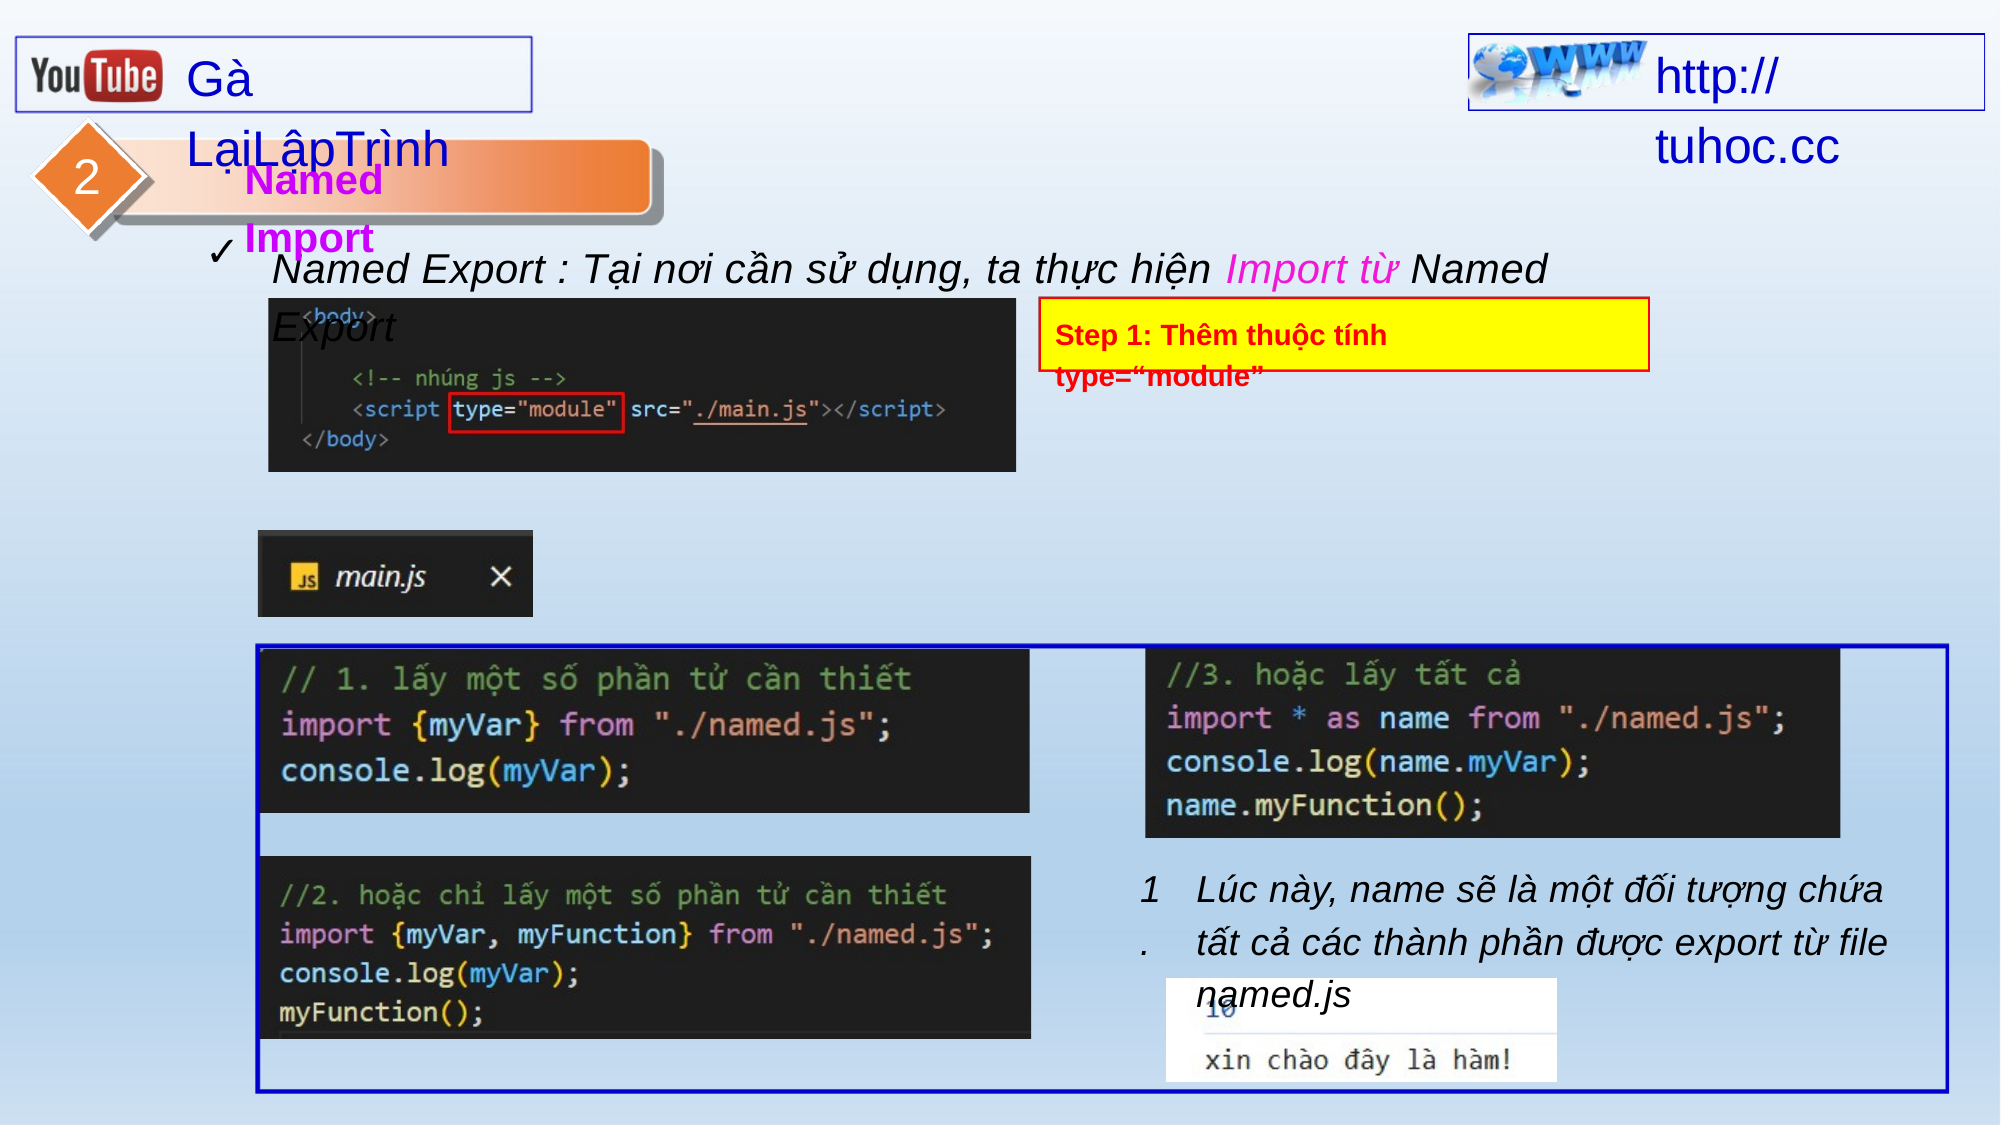

http:// tuhoc.cc

Gà LạiLậpTrình

2
Named Import

✓
Named Export : Tại nơi cần sử dụng, ta thực hiện Import từ Named Export

Step 1: Thêm thuộc tính type=“module”

1.
Lúc này, name sẽ là một đối tượng chứa tất cả các thành phần được export từ file named.js